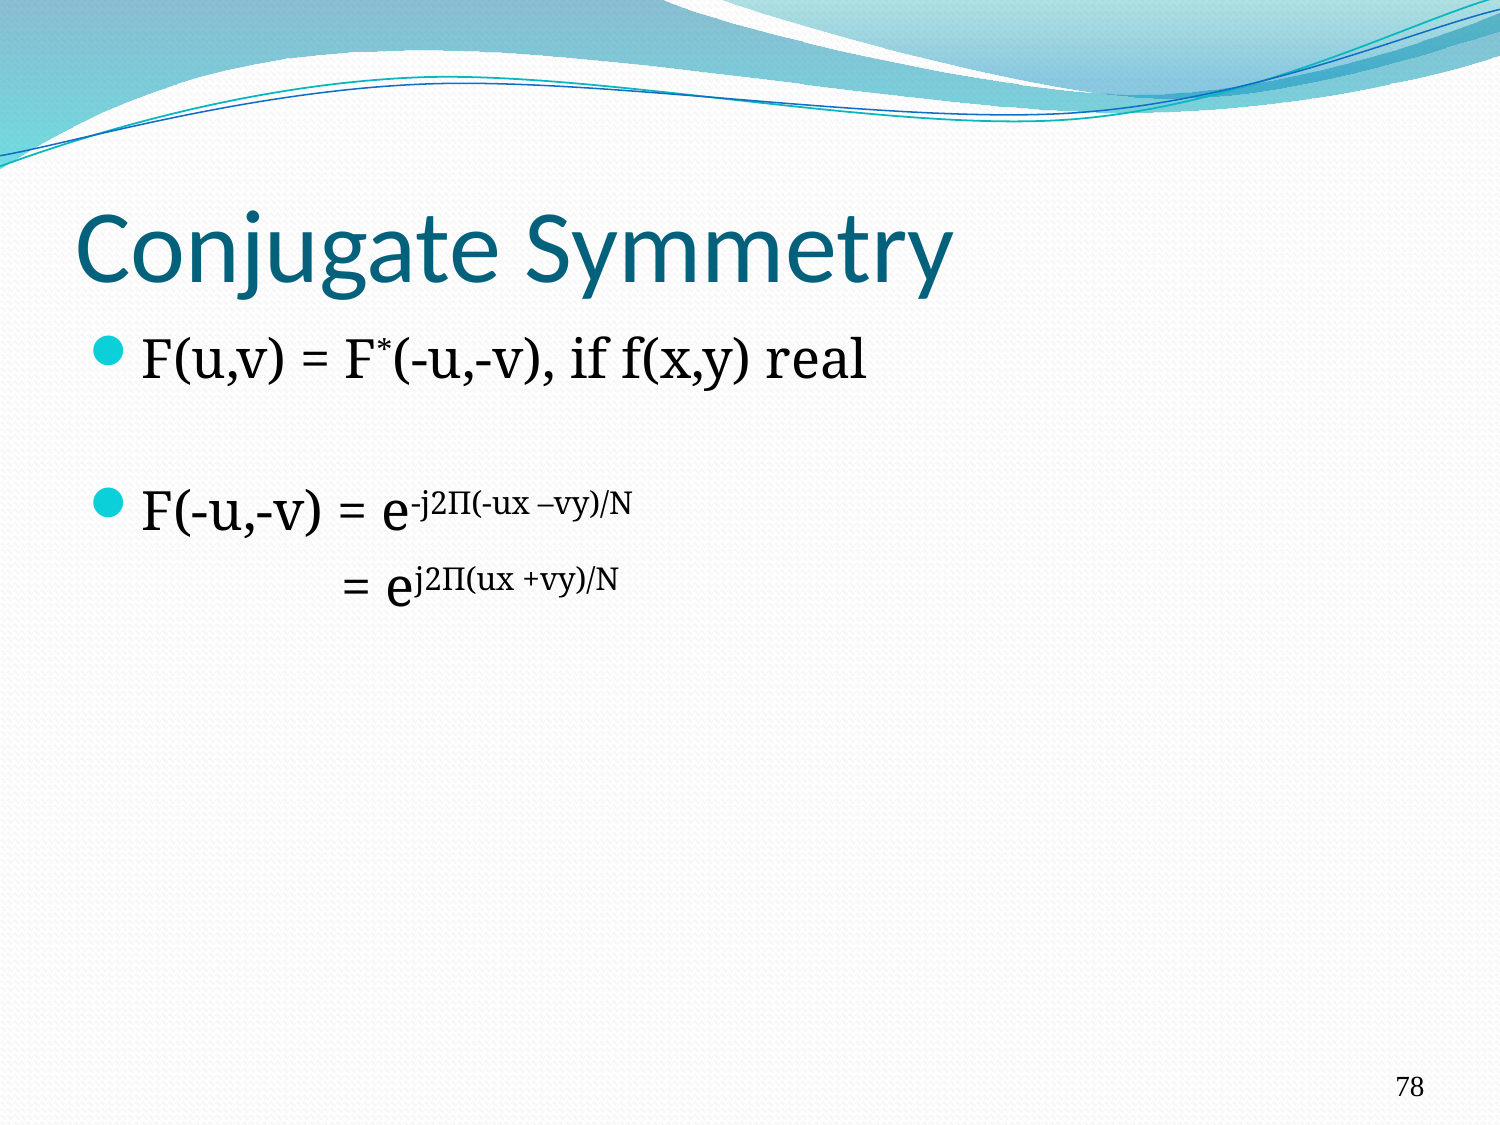

# Conjugate Symmetry
F(u,v) = F*(-u,-v), if f(x,y) real

F(-u,-v) = e-j2Π(-ux –vy)/N
                  = ej2Π(ux +vy)/N

78